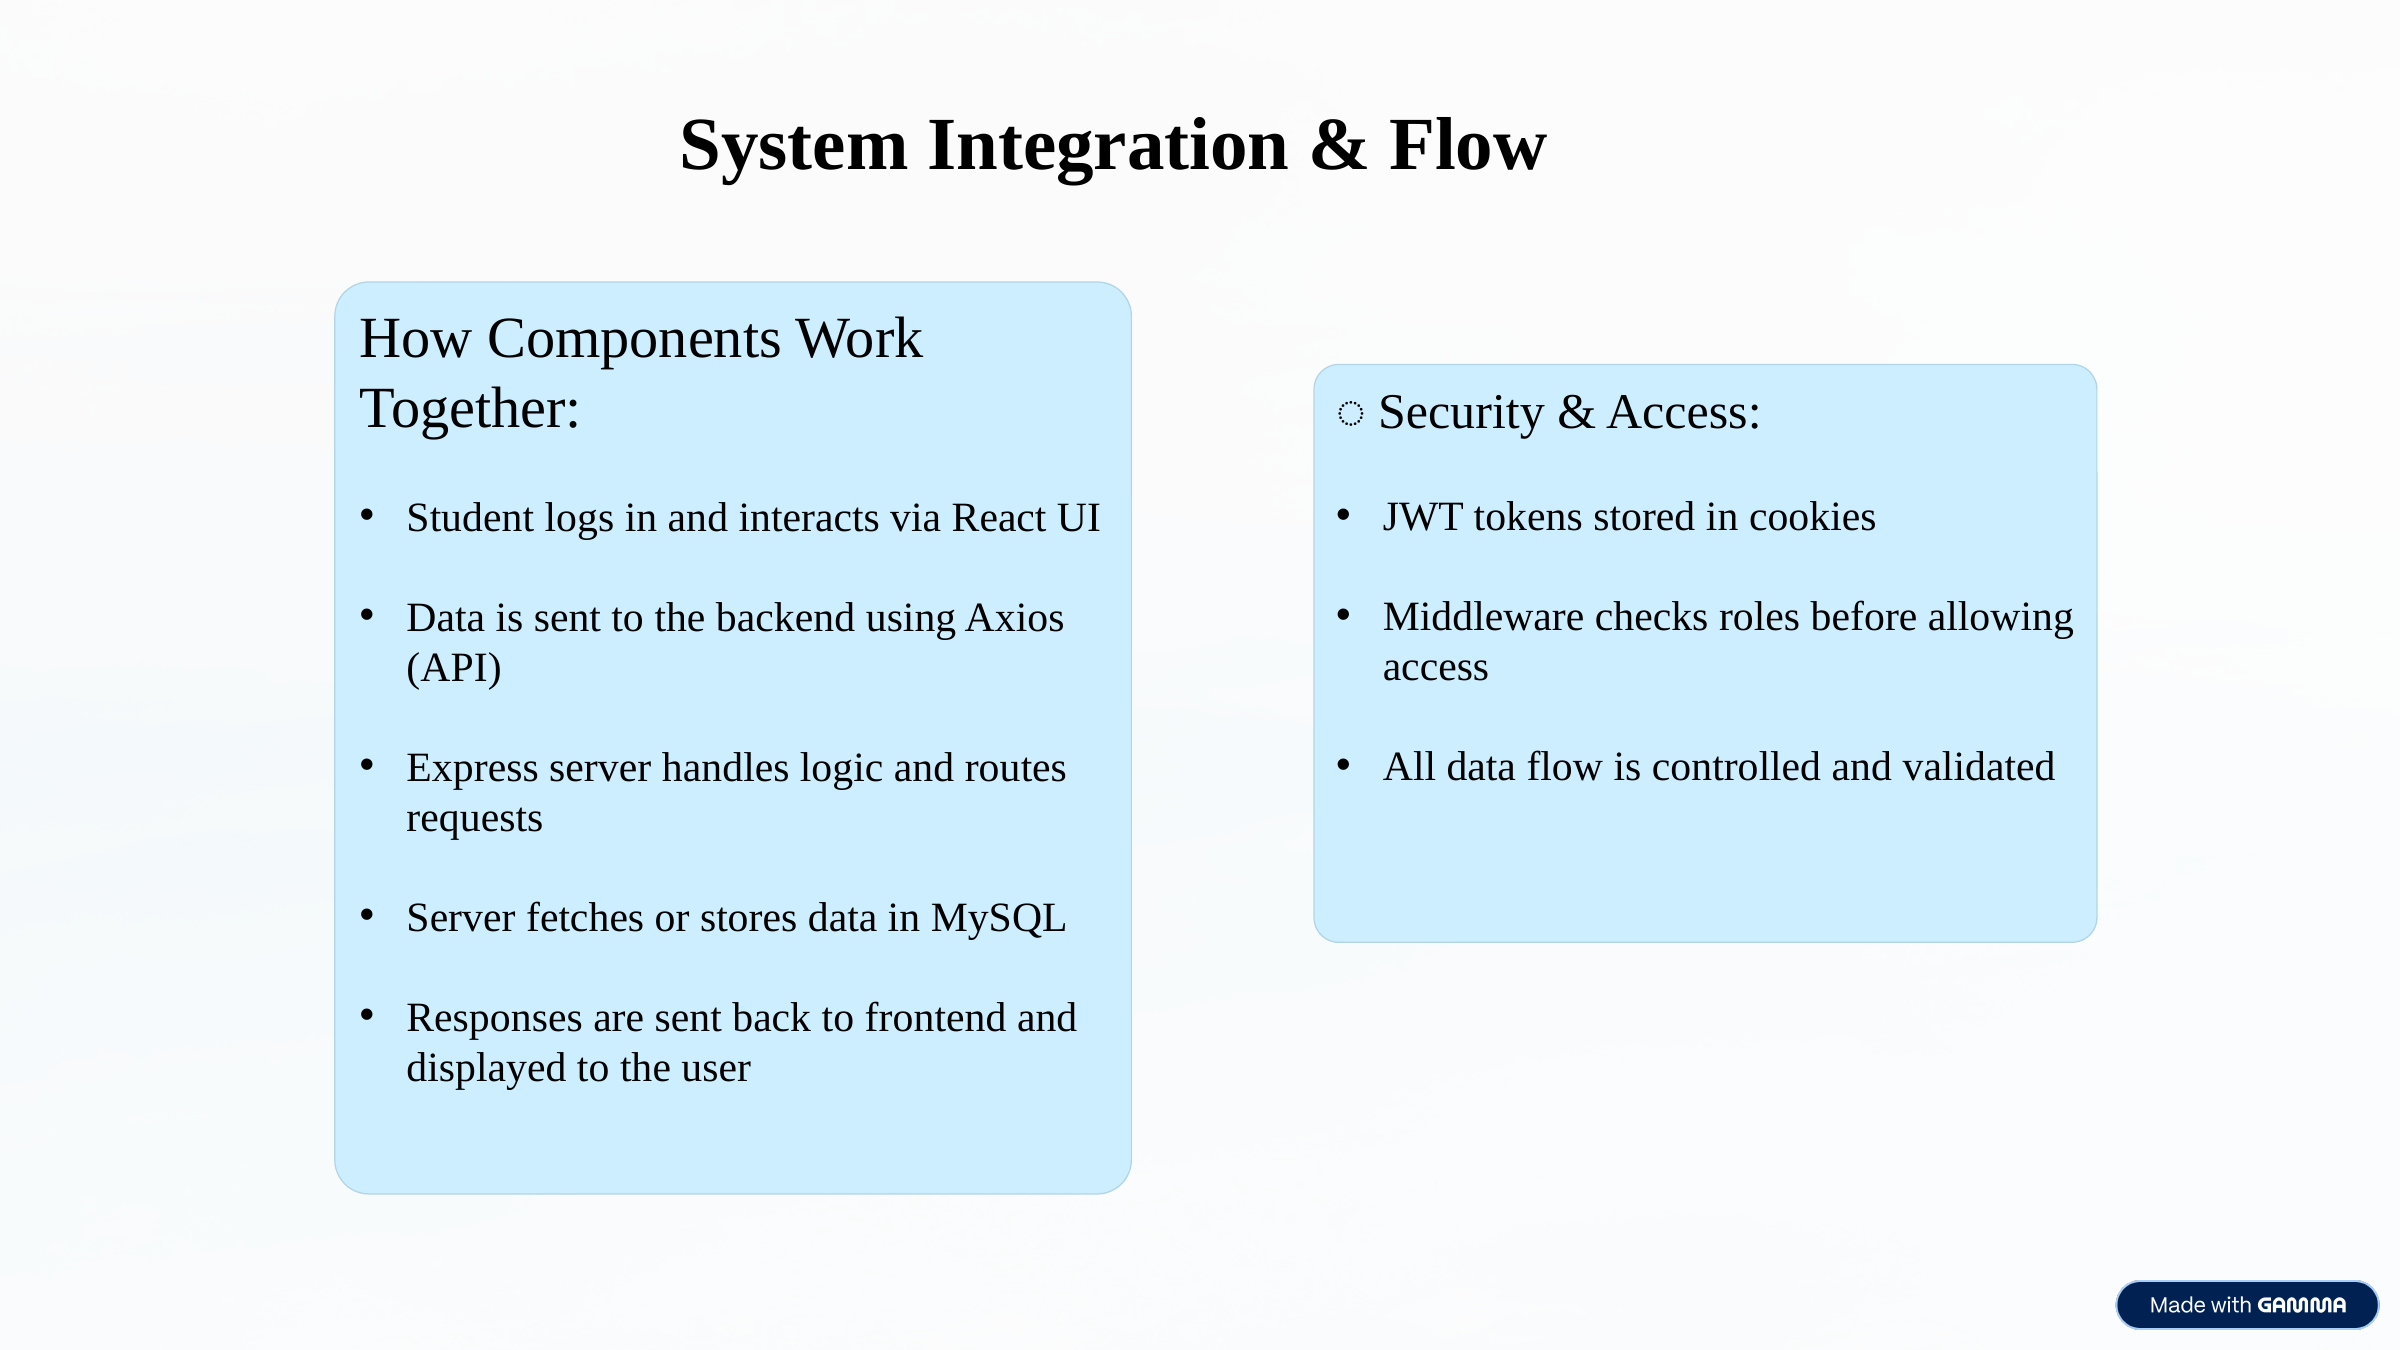

System Integration & Flow
How Components Work Together:

Student logs in and interacts via React UI

Data is sent to the backend using Axios (API)

Express server handles logic and routes requests

Server fetches or stores data in MySQL

Responses are sent back to frontend and displayed to the user

️ Security & Access:

JWT tokens stored in cookies

Middleware checks roles before allowing access

All data flow is controlled and validated